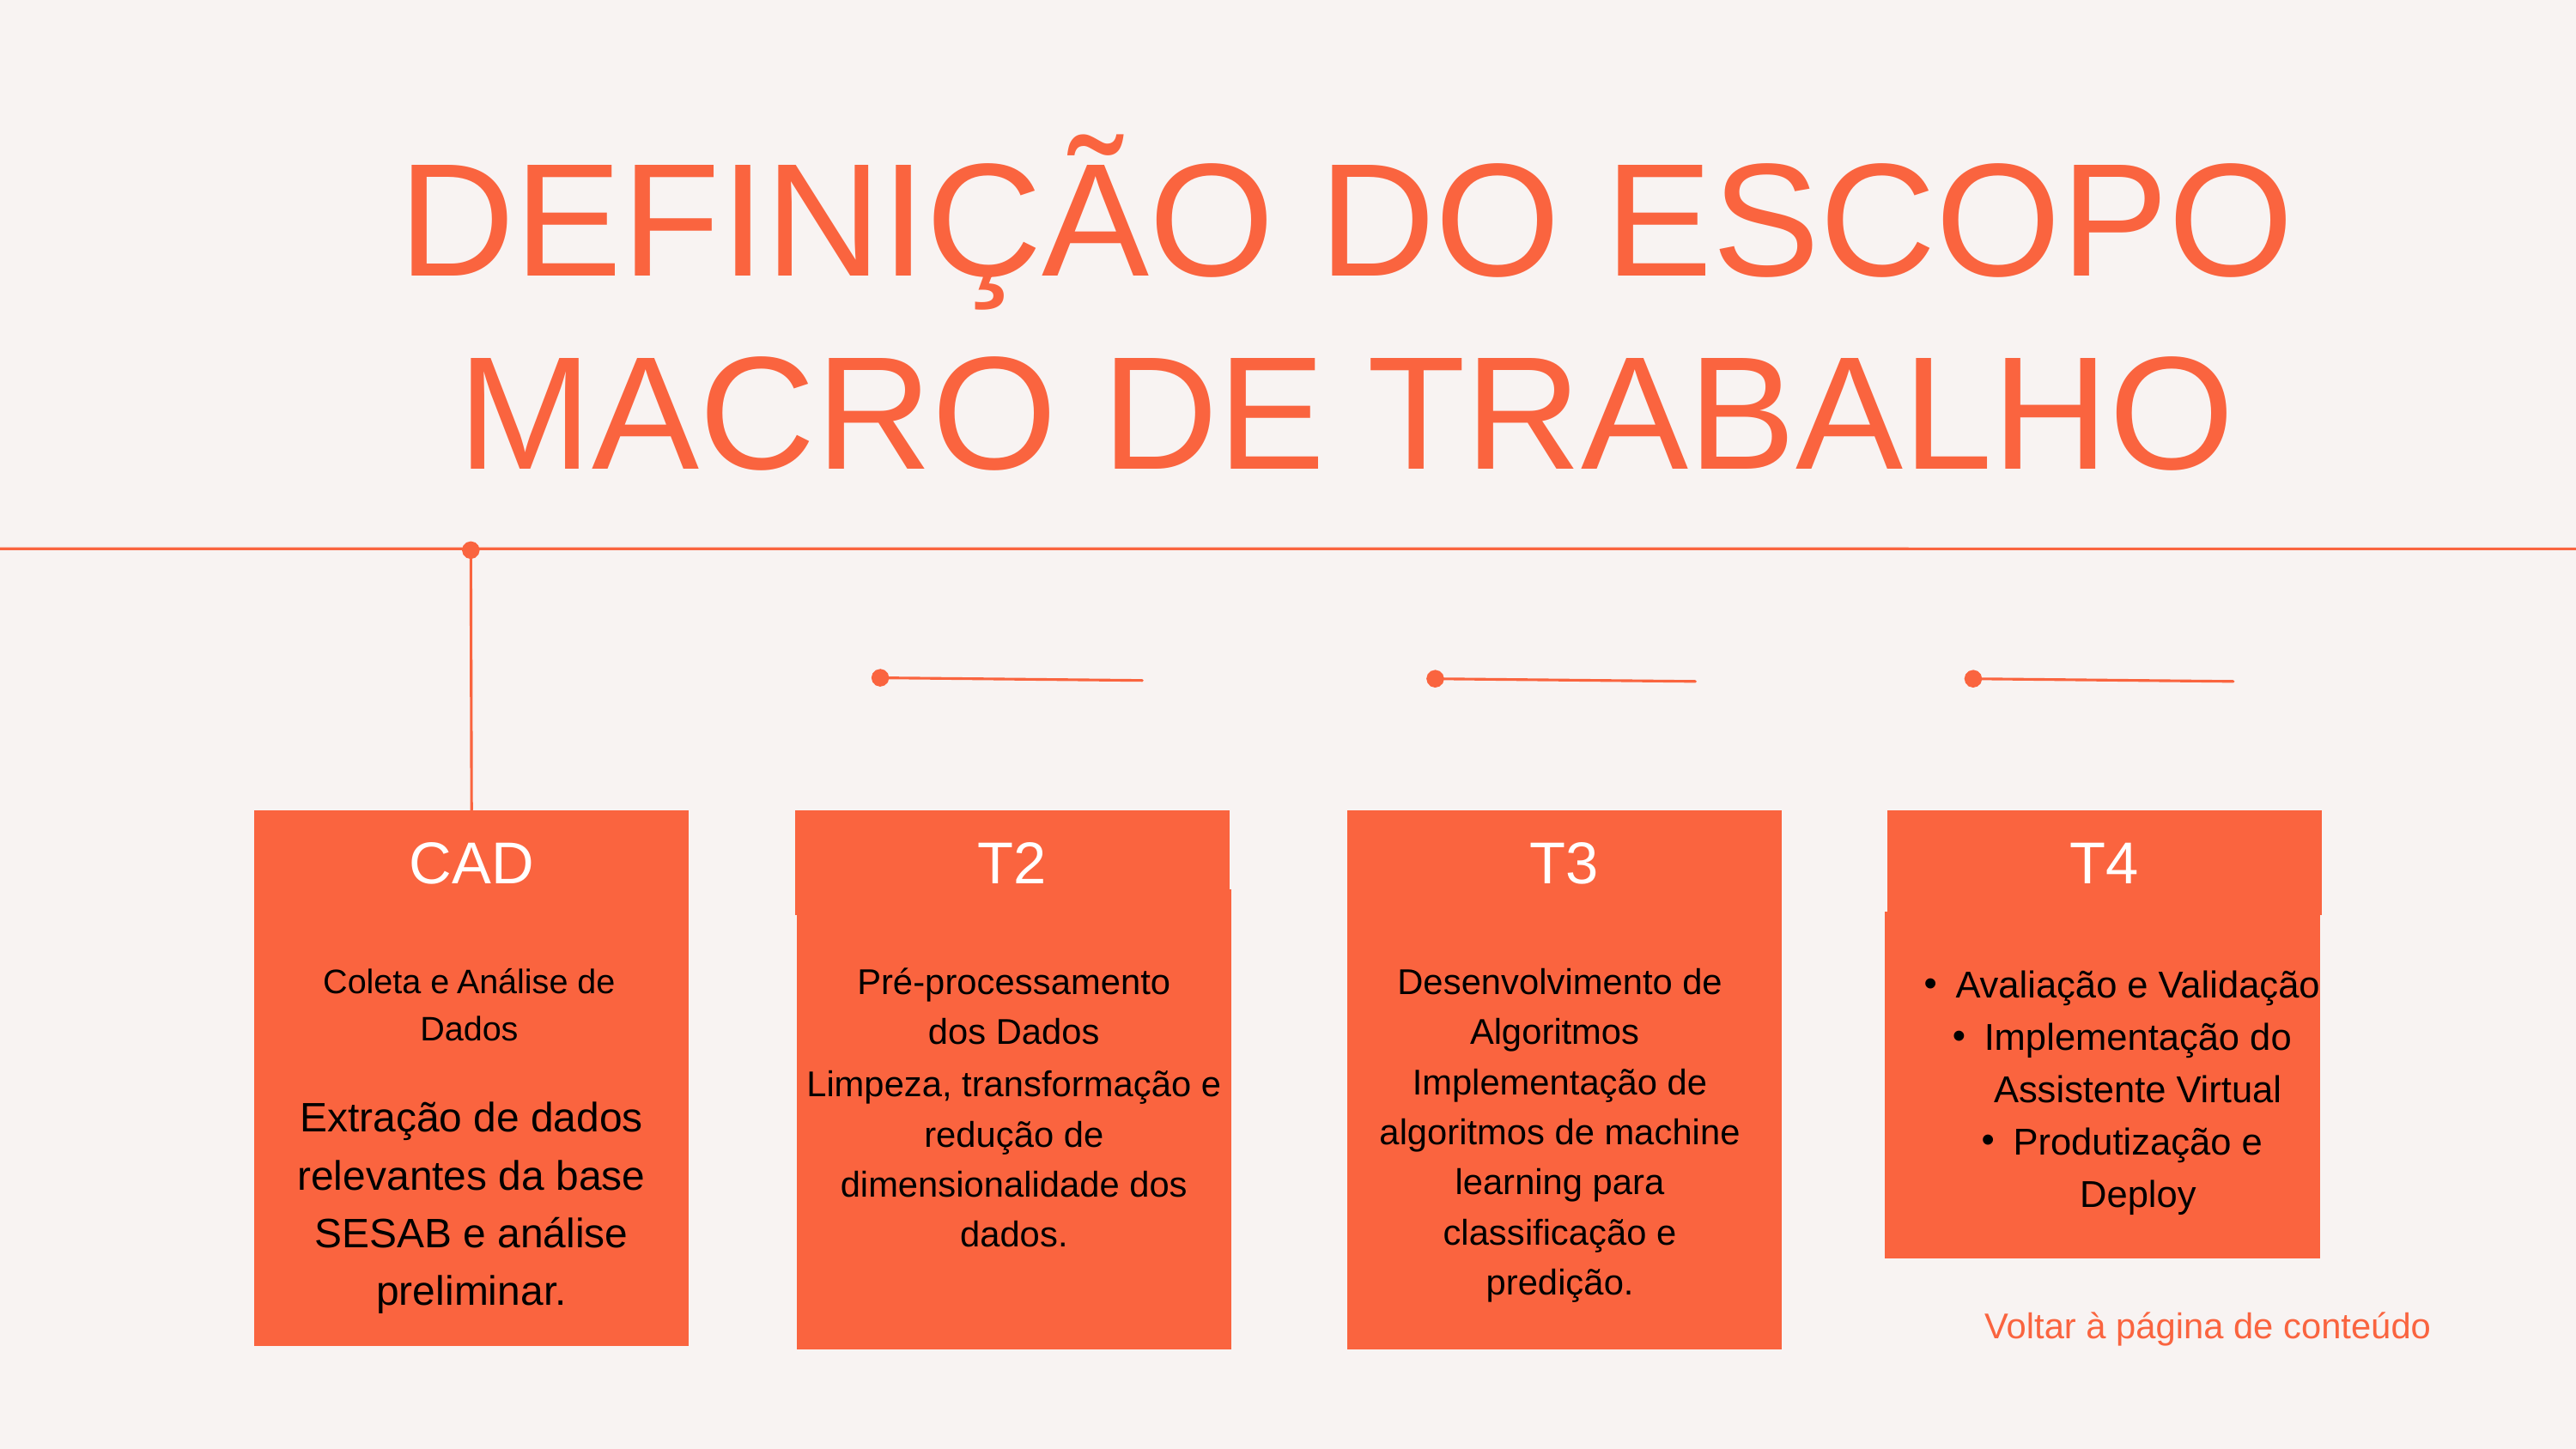

DEFINIÇÃO DO ESCOPO MACRO DE TRABALHO

CAD

T2

T3

T4

Limpeza, transformação e redução de dimensionalidade dos dados.

Pré-processamento dos Dados
Desenvolvimento de Algoritmos
Implementação de algoritmos de machine learning para classificação e predição.
Coleta e Análise de Dados
Avaliação e Validação
Implementação do Assistente Virtual
Produtização e Deploy

Extração de dados relevantes da base SESAB e análise preliminar.
Voltar à página de conteúdo